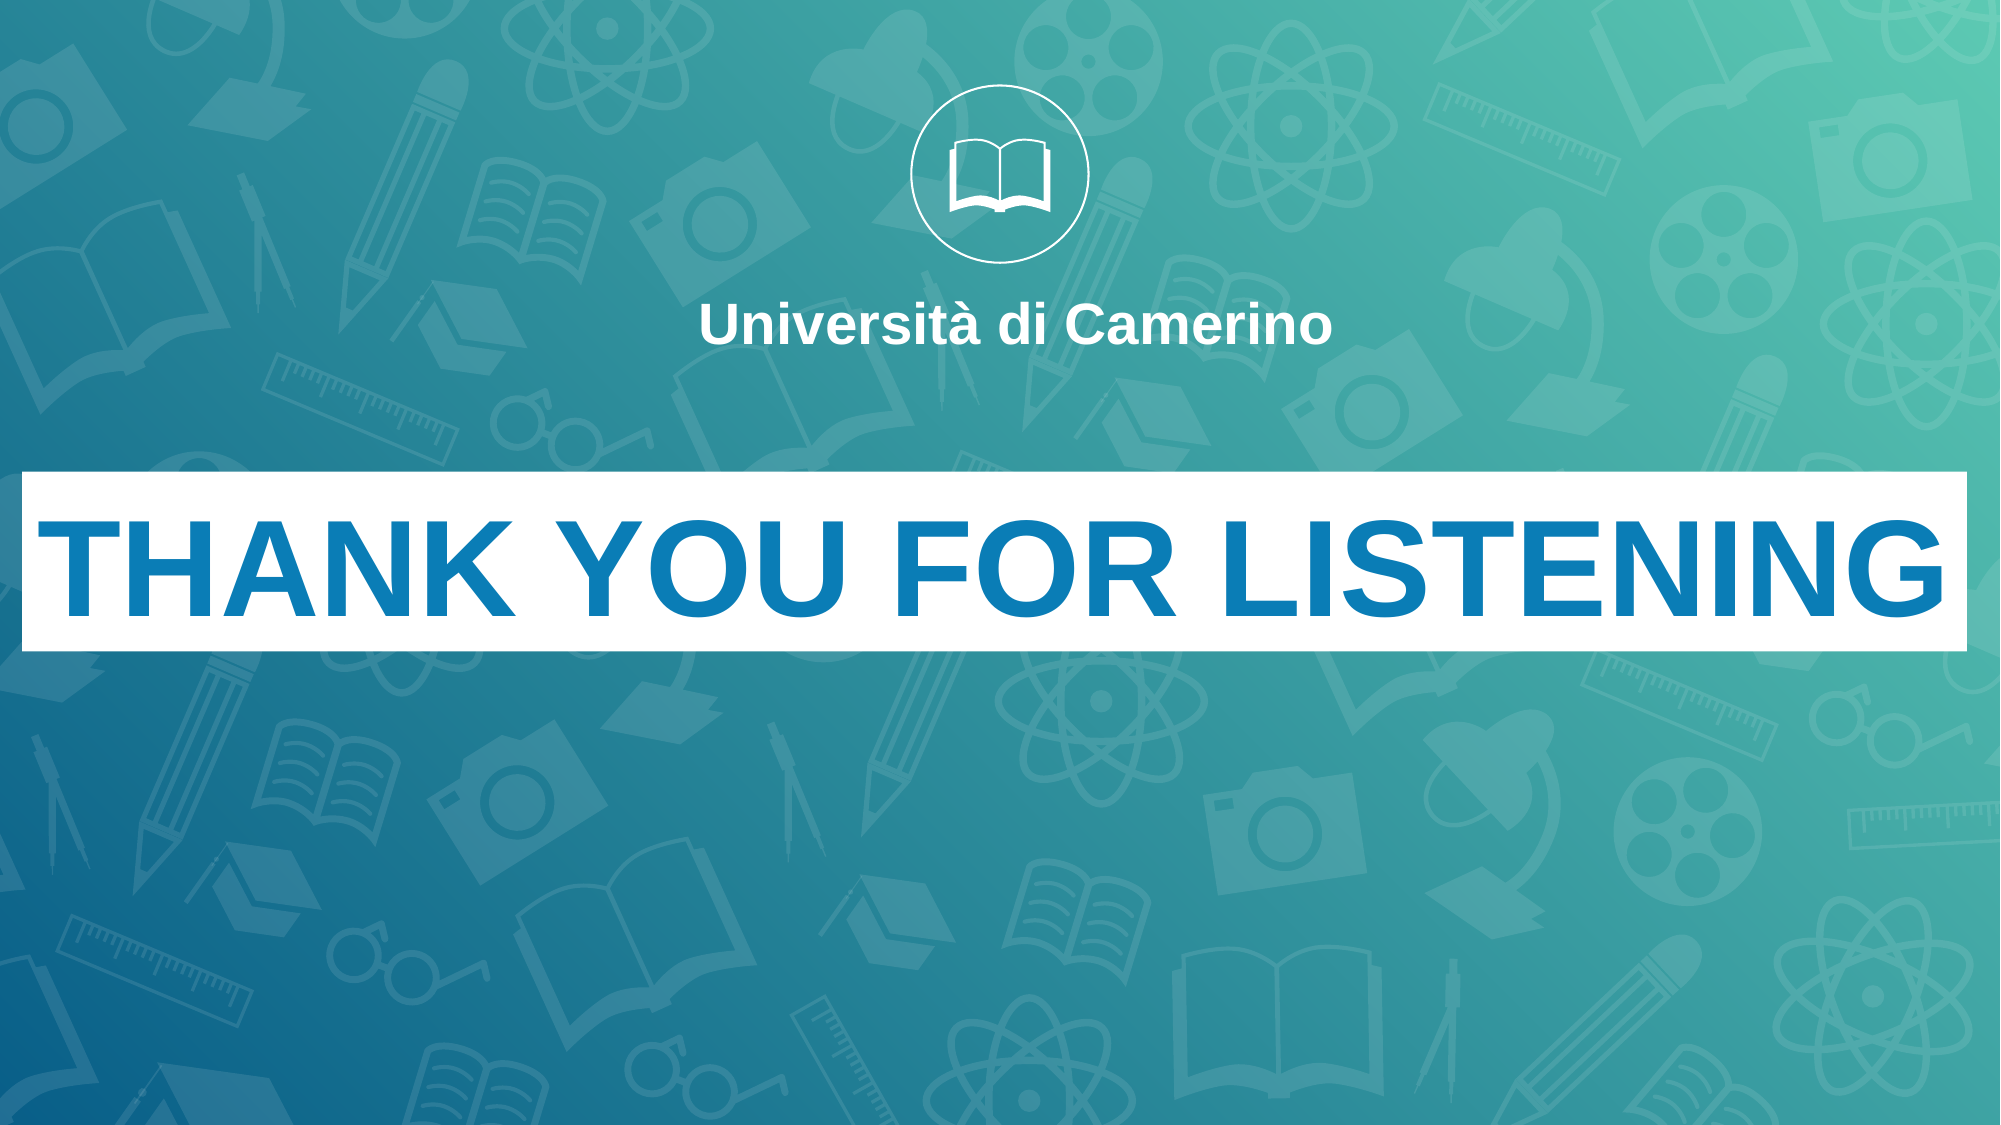

Università di Camerino
THANK YOU FOR LISTENING